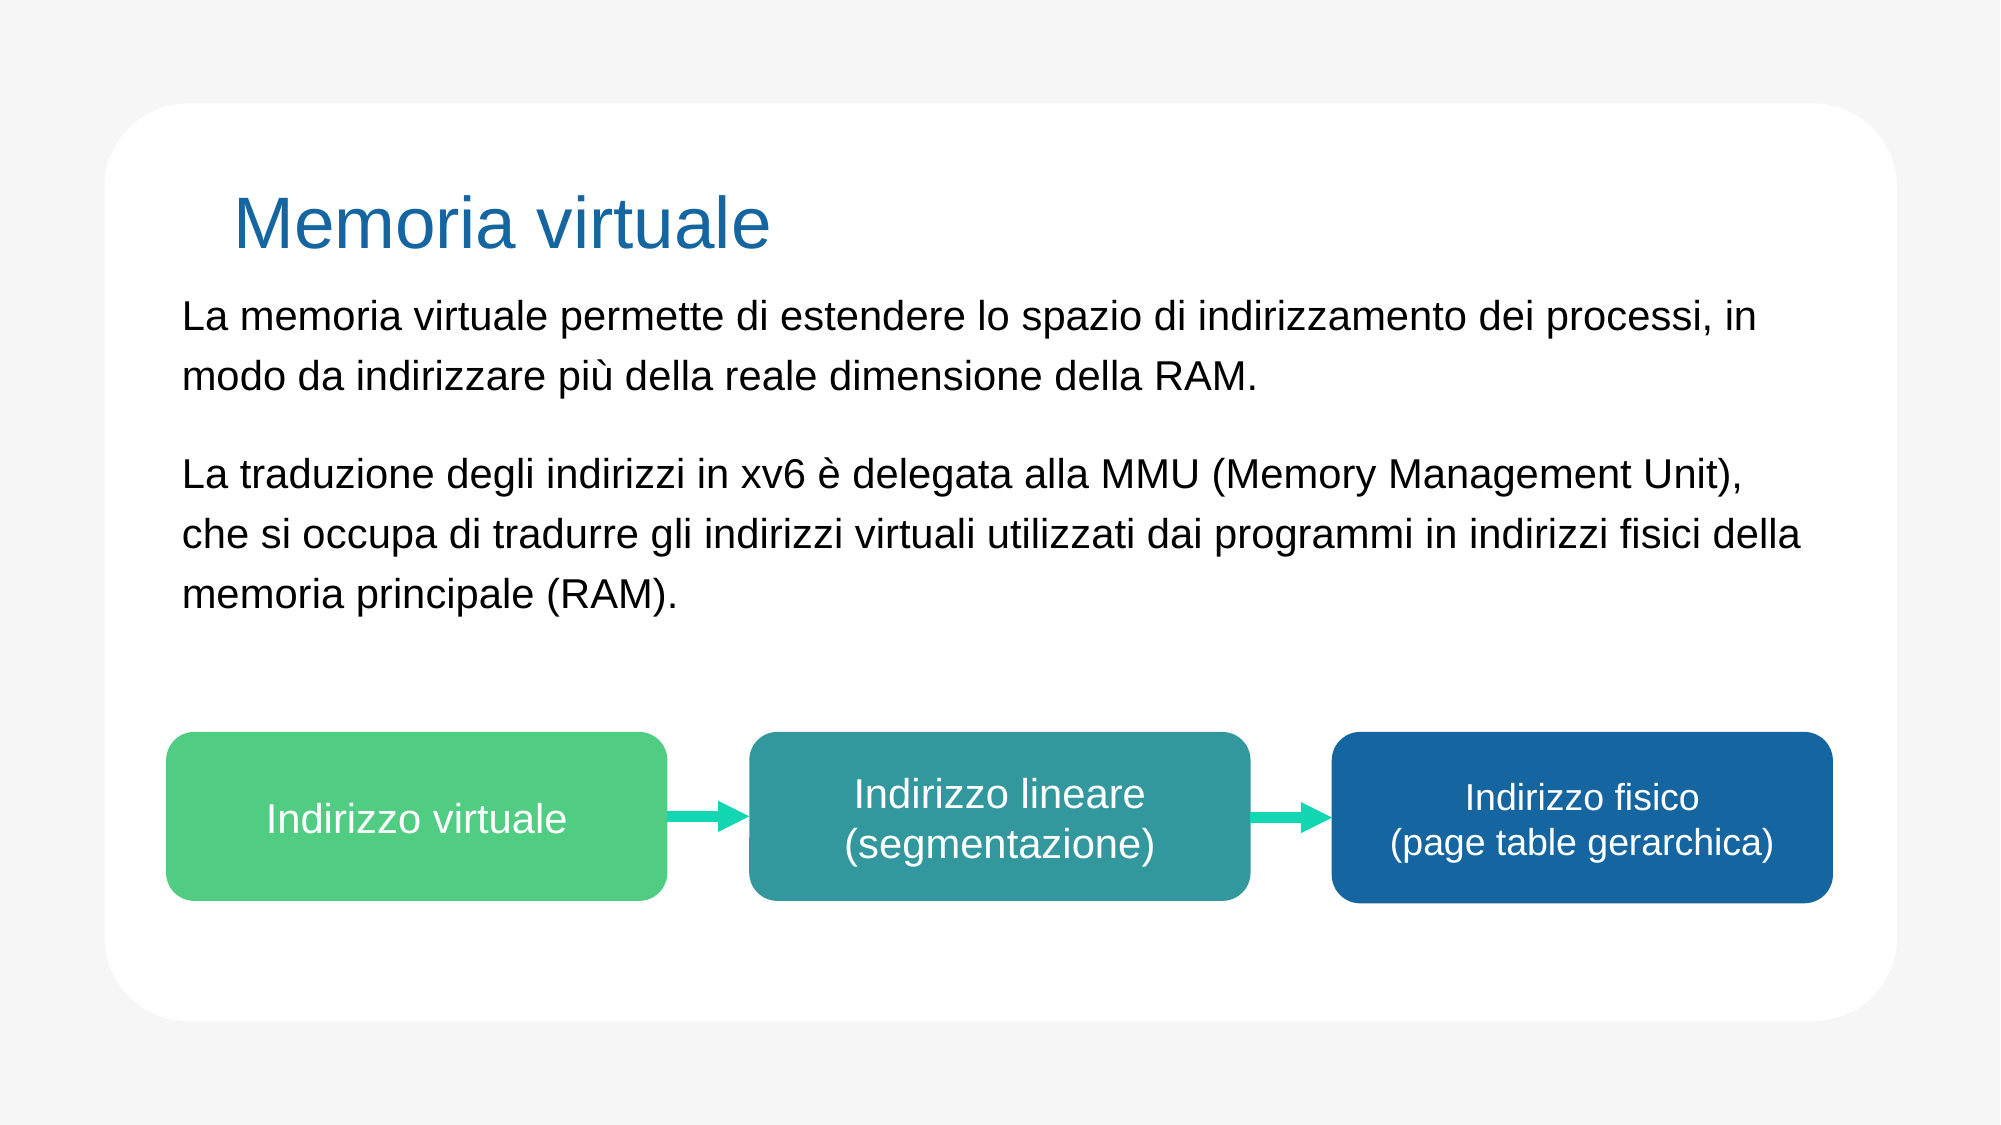

Memoria virtuale
La memoria virtuale permette di estendere lo spazio di indirizzamento dei processi, in modo da indirizzare più della reale dimensione della RAM.
La traduzione degli indirizzi in xv6 è delegata alla MMU (Memory Management Unit), che si occupa di tradurre gli indirizzi virtuali utilizzati dai programmi in indirizzi fisici della memoria principale (RAM).
Indirizzo virtuale
Indirizzo lineare
(segmentazione)
Indirizzo fisico
(page table gerarchica)